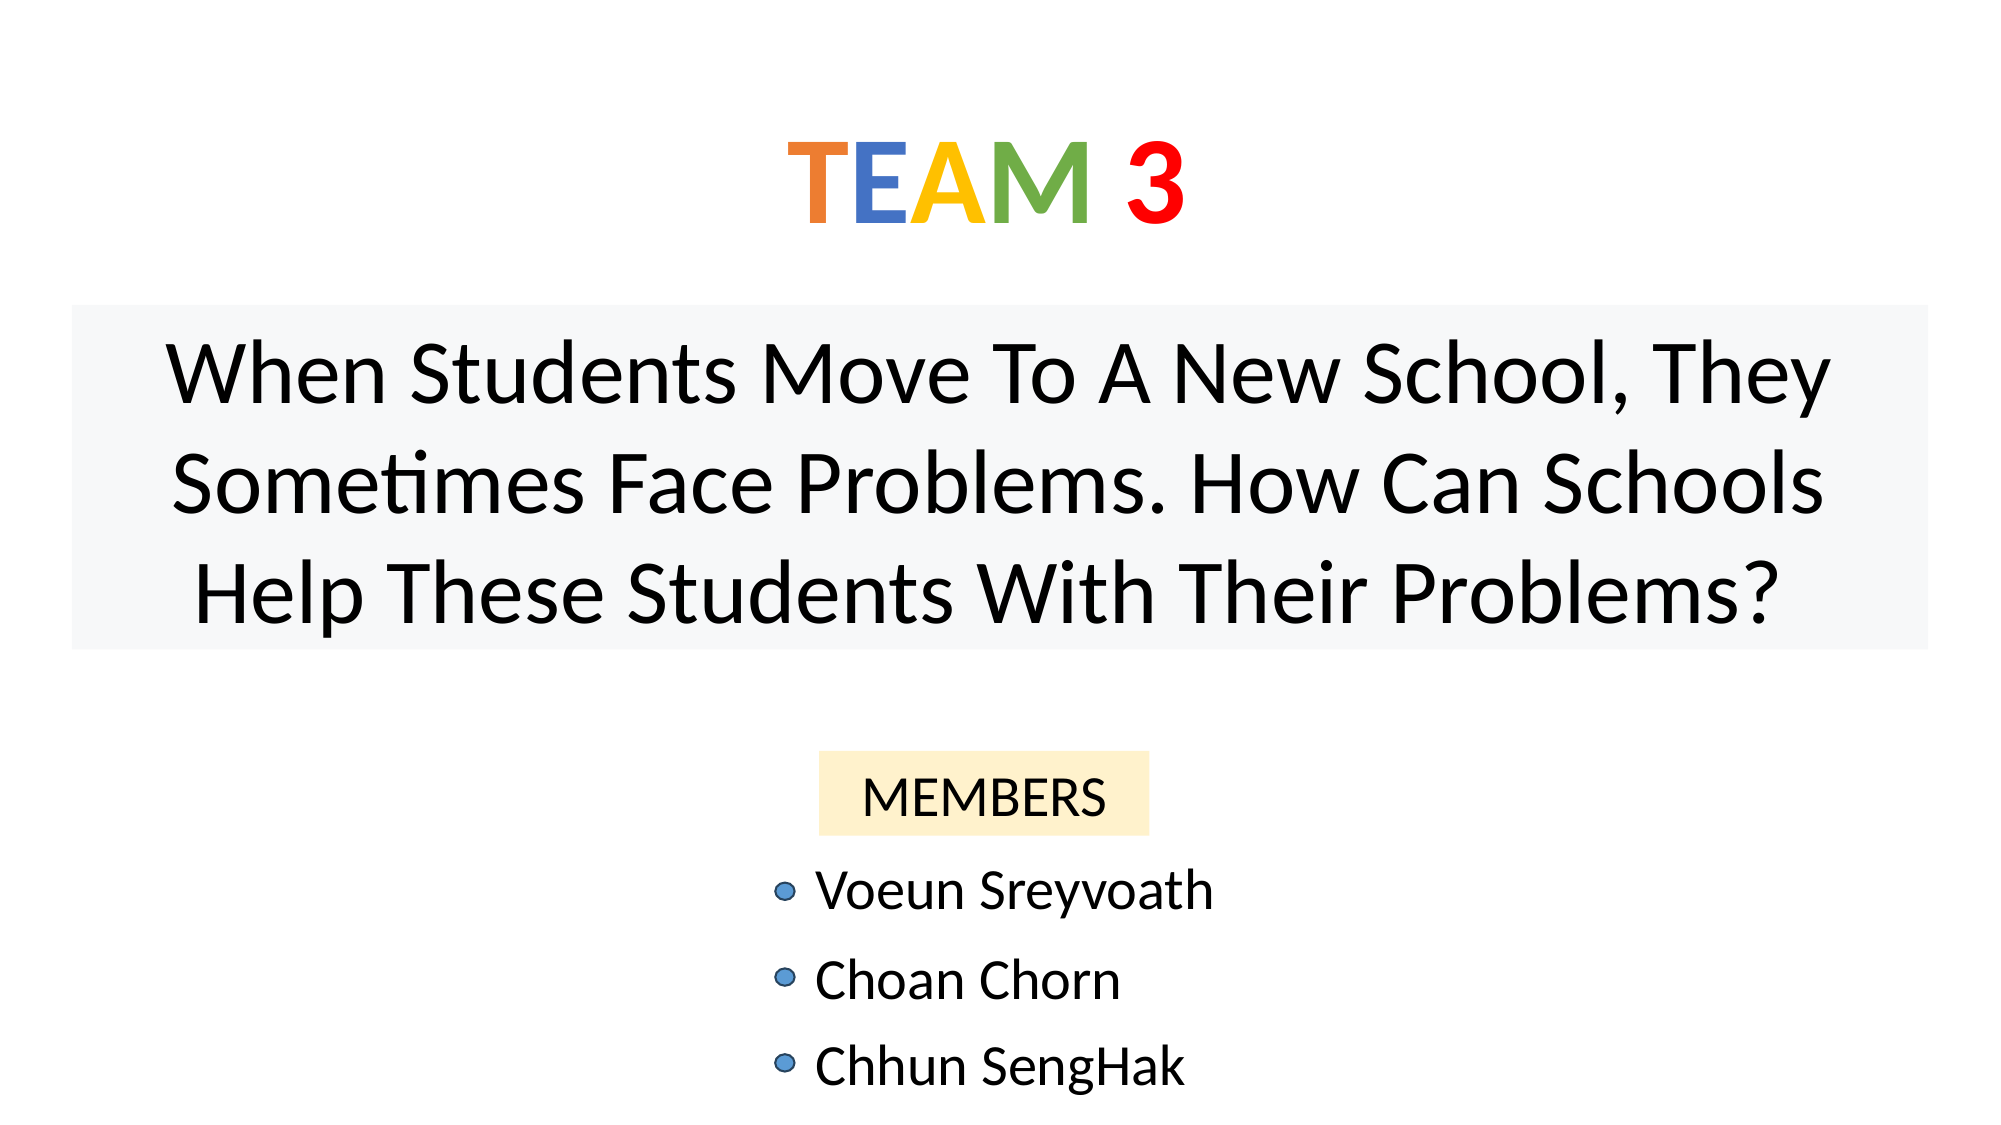

TEAM 3
When Students Move To A New School, They Sometimes Face Problems. How Can Schools Help These Students With Their Problems?
MEMBERS
Voeun Sreyvoath

Choan Chorn

Chhun SengHak